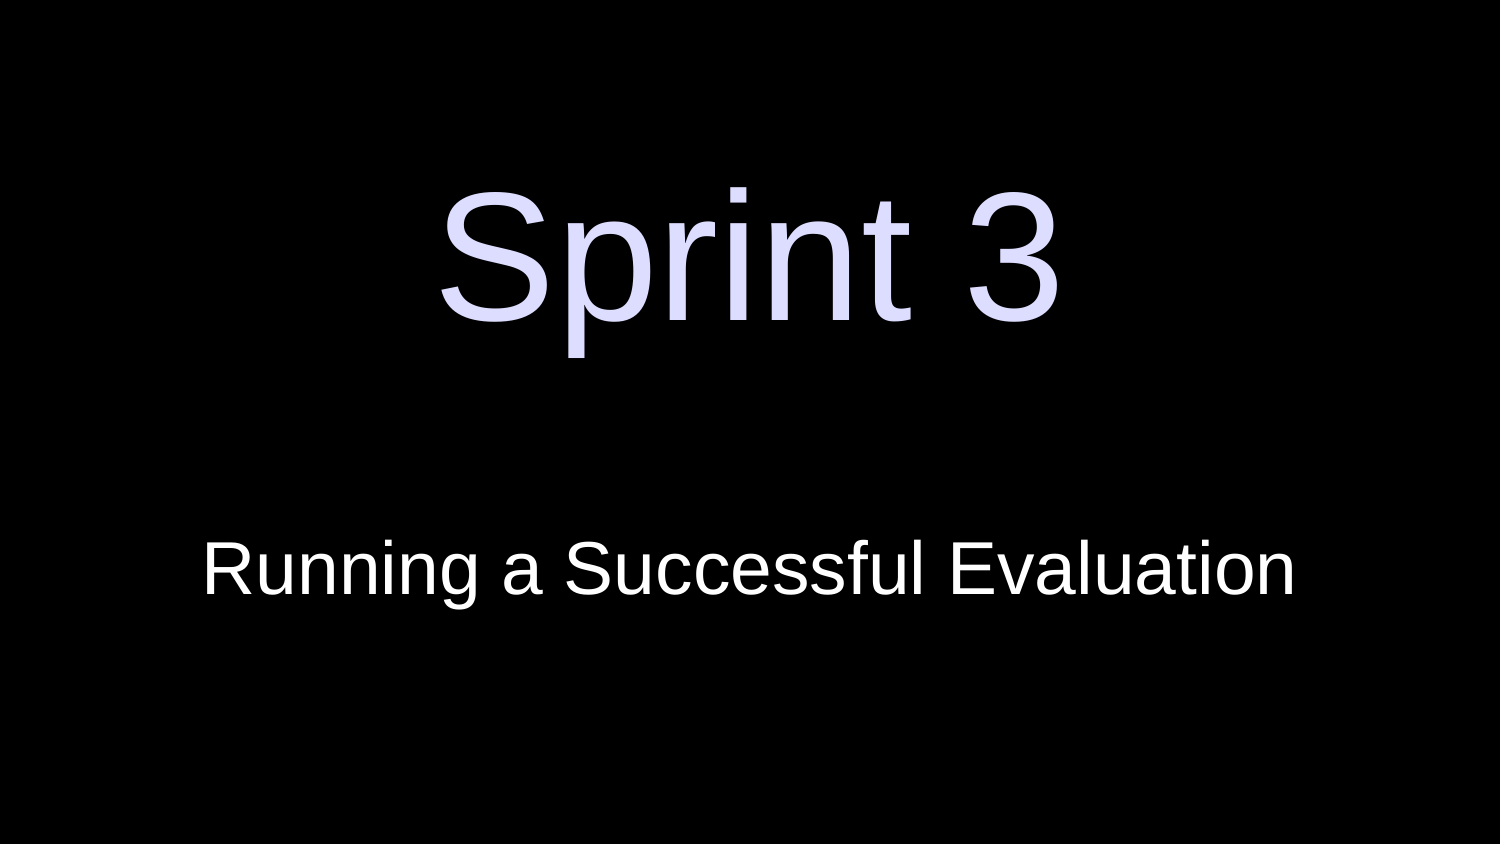

Sprint 3
# Running a Successful Evaluation